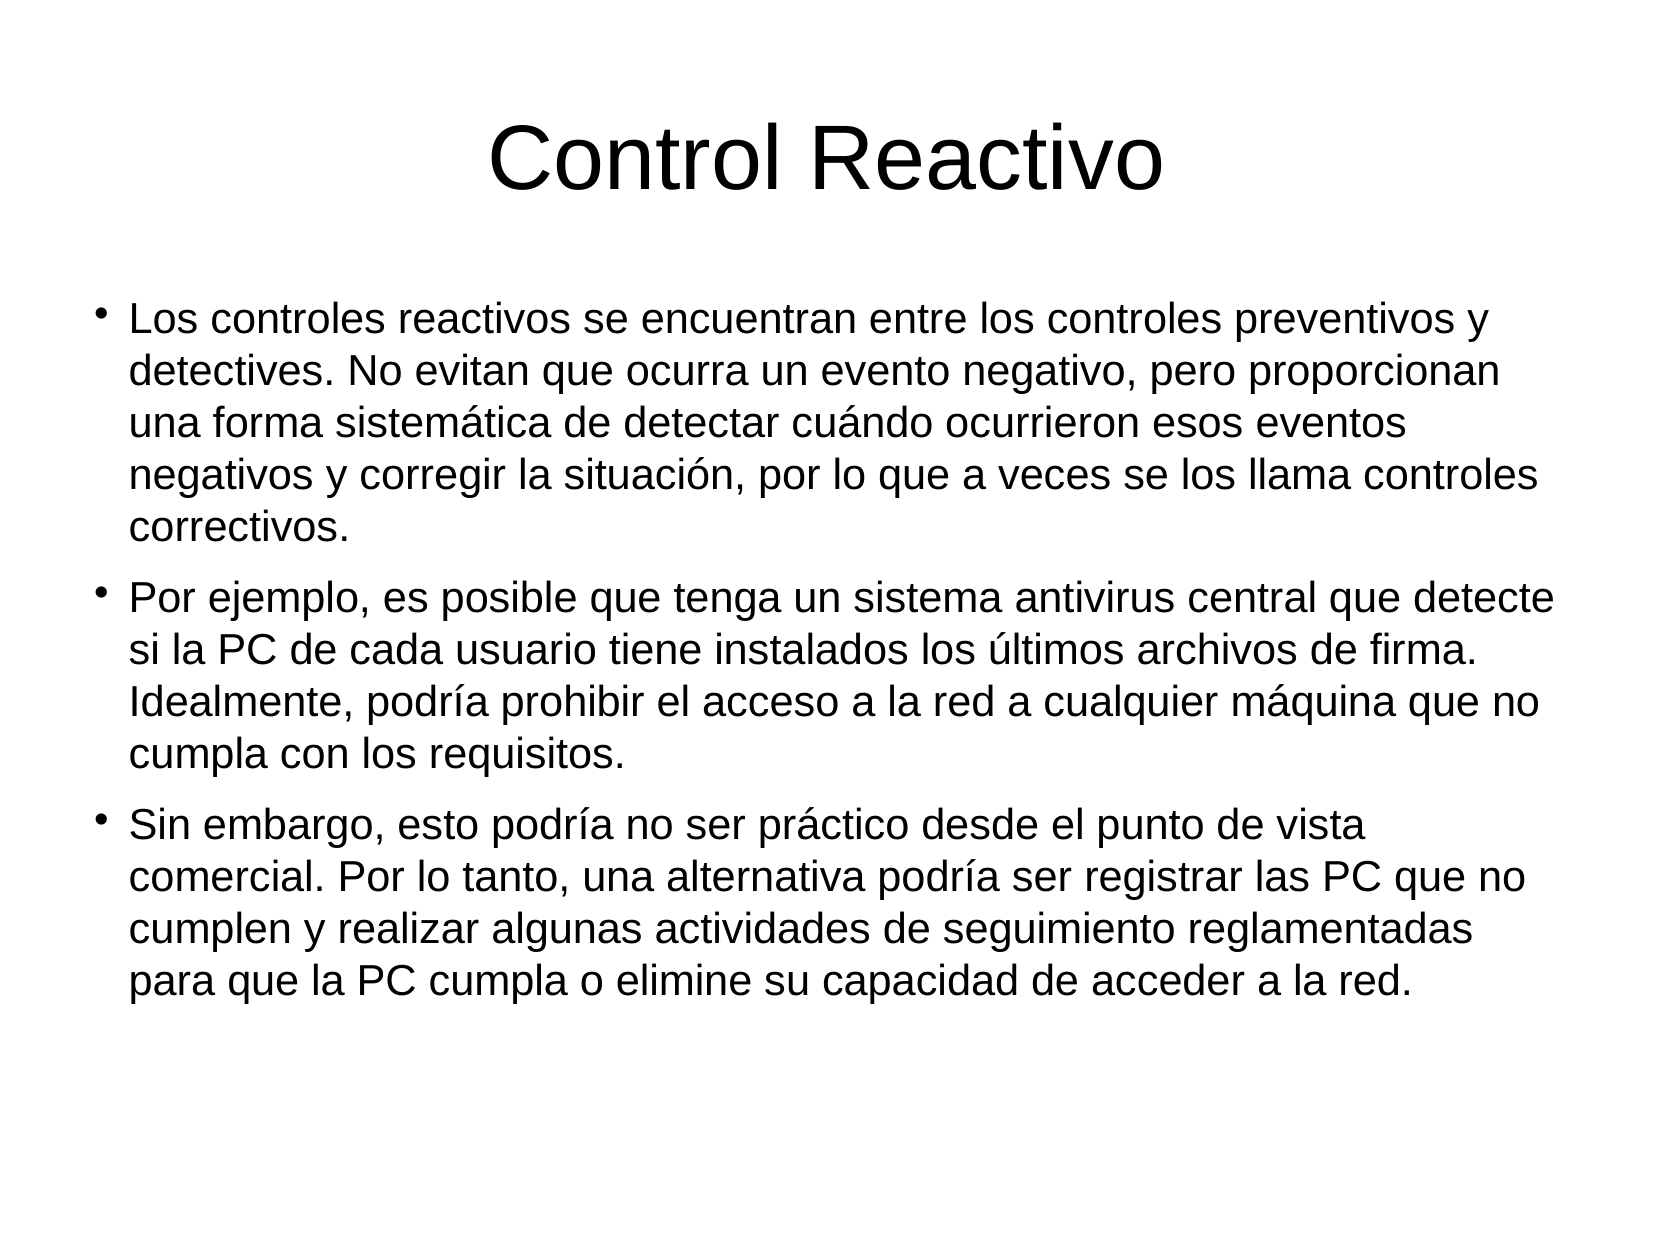

Control Reactivo
Los controles reactivos se encuentran entre los controles preventivos y detectives. No evitan que ocurra un evento negativo, pero proporcionan una forma sistemática de detectar cuándo ocurrieron esos eventos negativos y corregir la situación, por lo que a veces se los llama controles correctivos.
Por ejemplo, es posible que tenga un sistema antivirus central que detecte si la PC de cada usuario tiene instalados los últimos archivos de firma. Idealmente, podría prohibir el acceso a la red a cualquier máquina que no cumpla con los requisitos.
Sin embargo, esto podría no ser práctico desde el punto de vista comercial. Por lo tanto, una alternativa podría ser registrar las PC que no cumplen y realizar algunas actividades de seguimiento reglamentadas para que la PC cumpla o elimine su capacidad de acceder a la red.